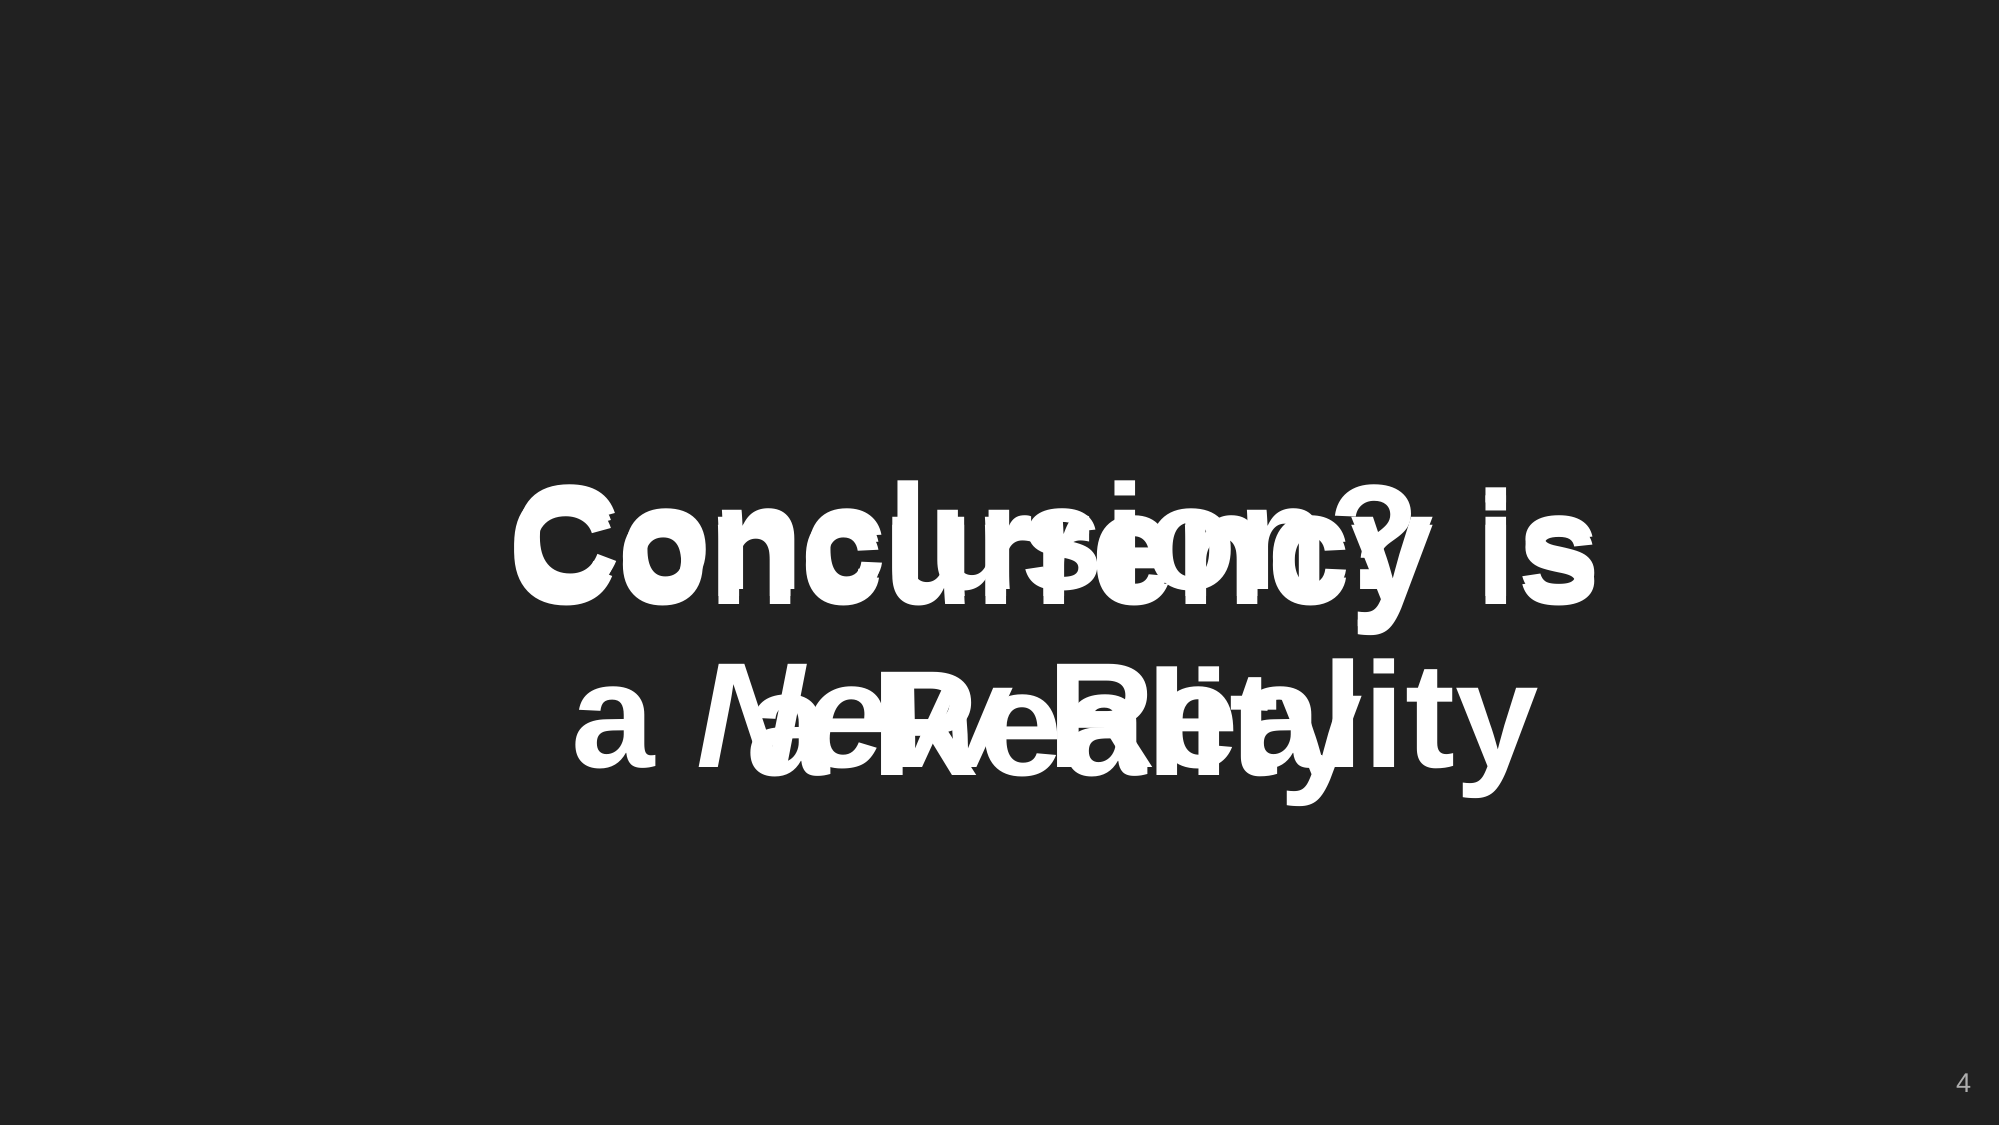

Concurrency is a New Reality
Concurrency is a Reality
# Conclusion?
4